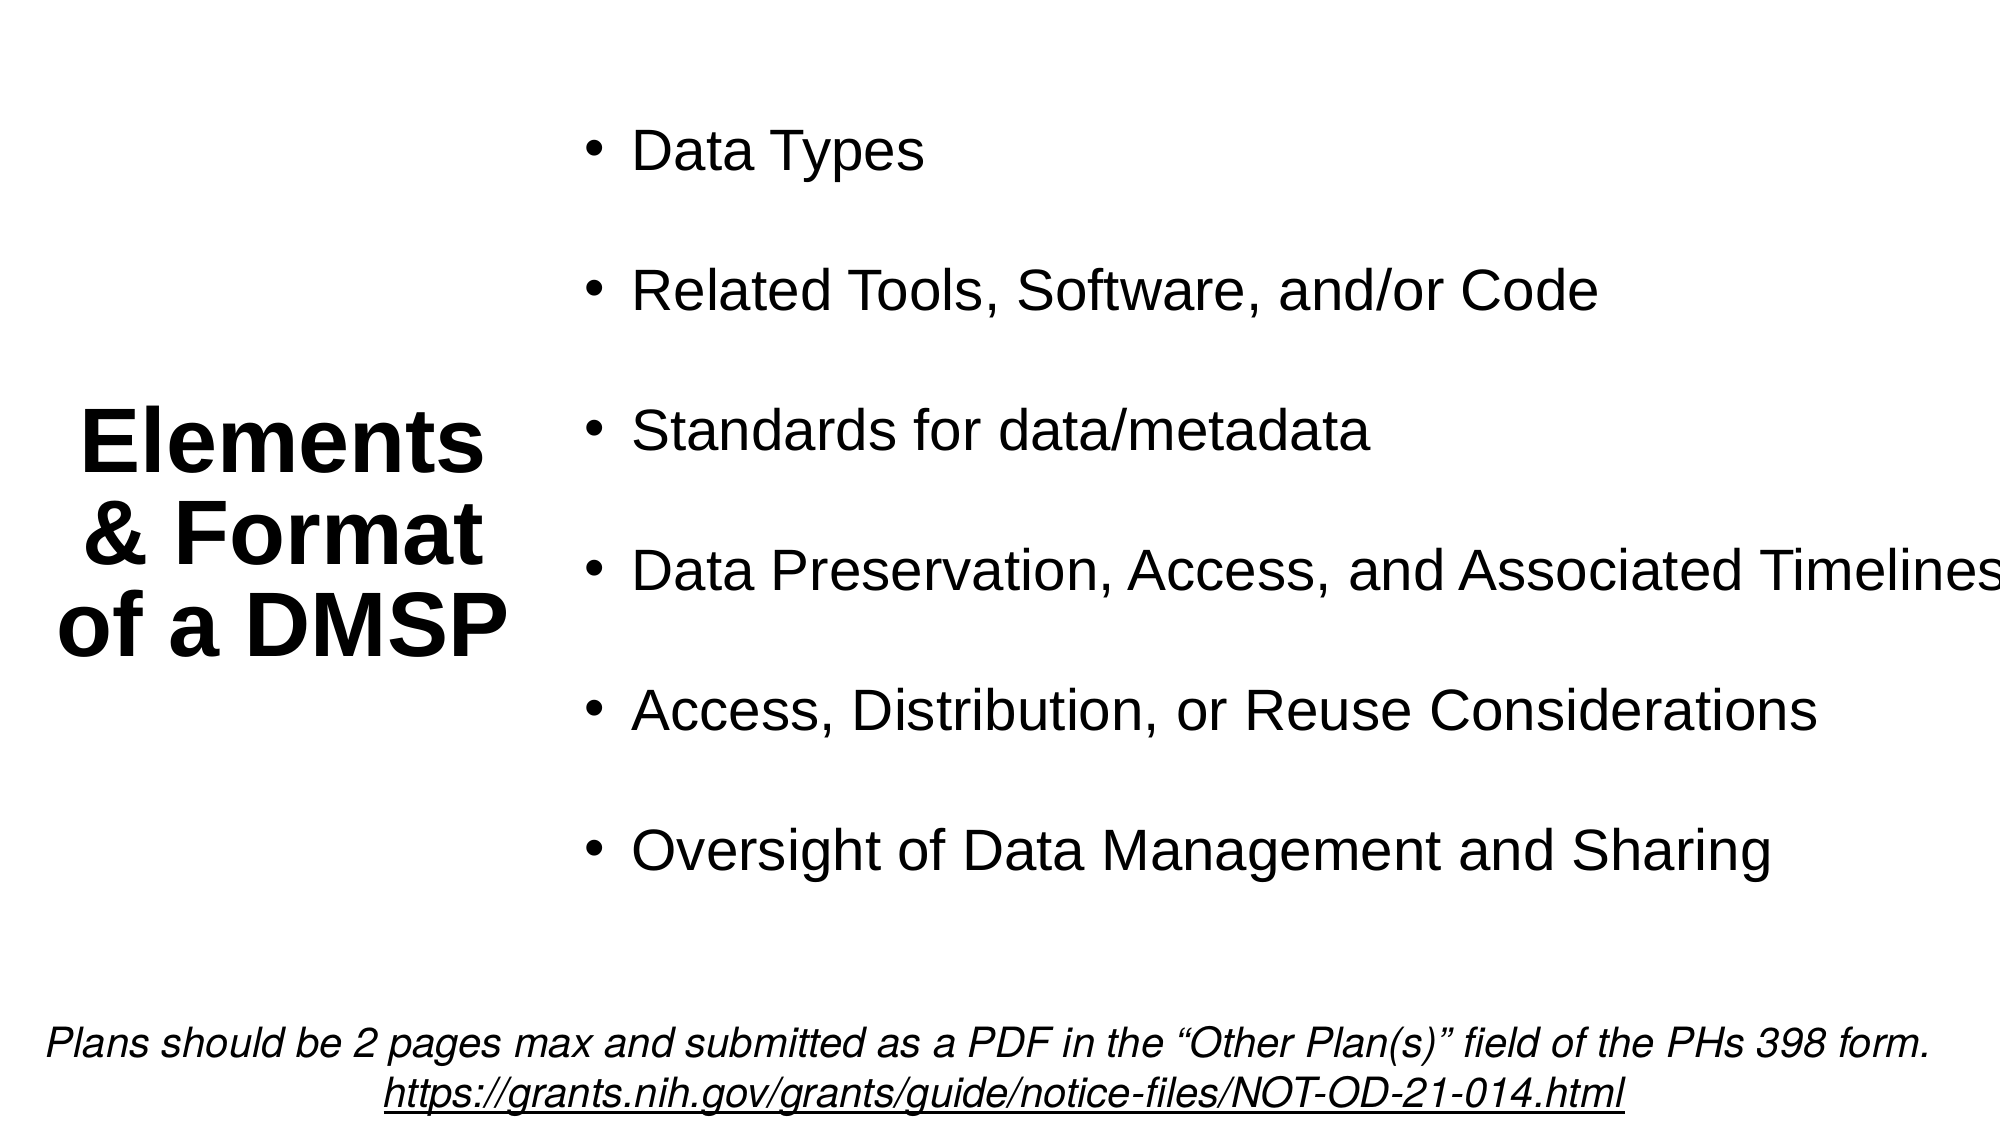

Data Types

Related Tools, Software, and/or Code

Standards for data/metadata

Data Preservation, Access, and Associated Timelines

Access, Distribution, or Reuse Considerations

Oversight of Data Management and Sharing

Elements & Format of a DMSP
Plans should be 2 pages max and submitted as a PDF in the “Other Plan(s)” field of the PHs 398 form.
https://grants.nih.gov/grants/guide/notice-files/NOT-OD-21-014.html